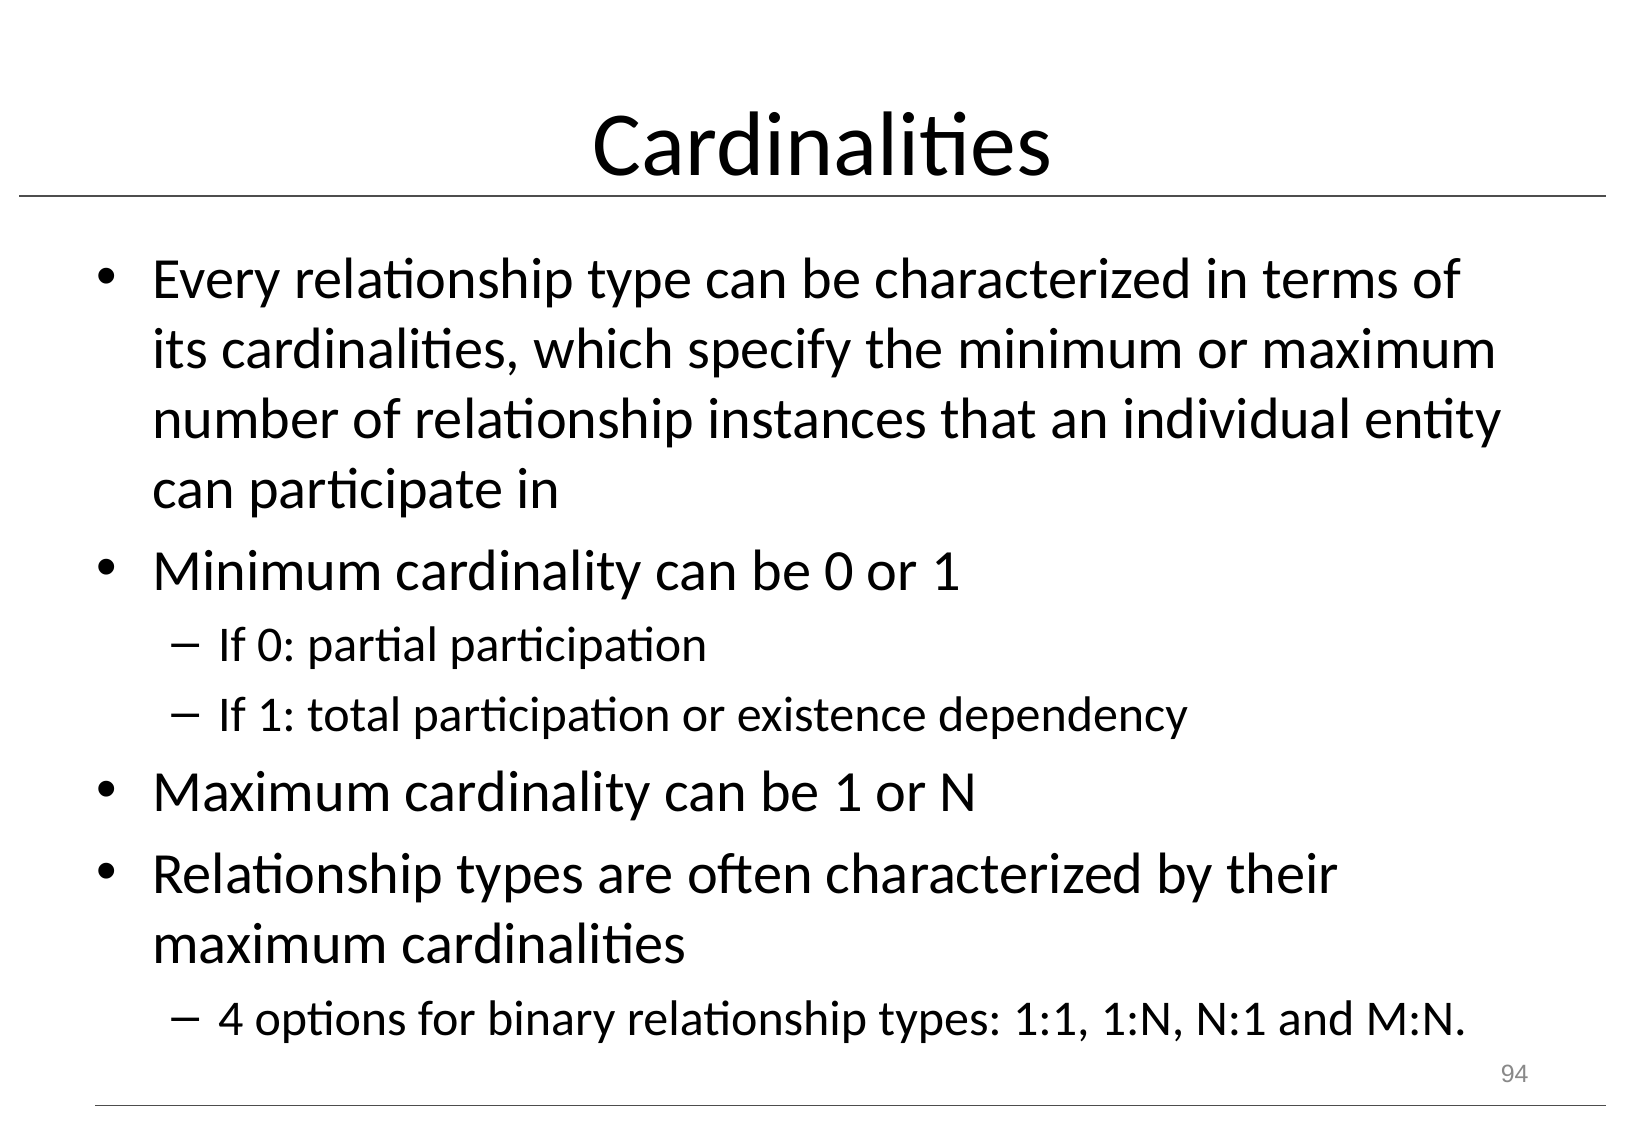

# Cardinalities
Every relationship type can be characterized in terms of its cardinalities, which specify the minimum or maximum number of relationship instances that an individual entity can participate in
Minimum cardinality can be 0 or 1
If 0: partial participation
If 1: total participation or existence dependency
Maximum cardinality can be 1 or N
Relationship types are often characterized by their maximum cardinalities
4 options for binary relationship types: 1:1, 1:N, N:1 and M:N.

94